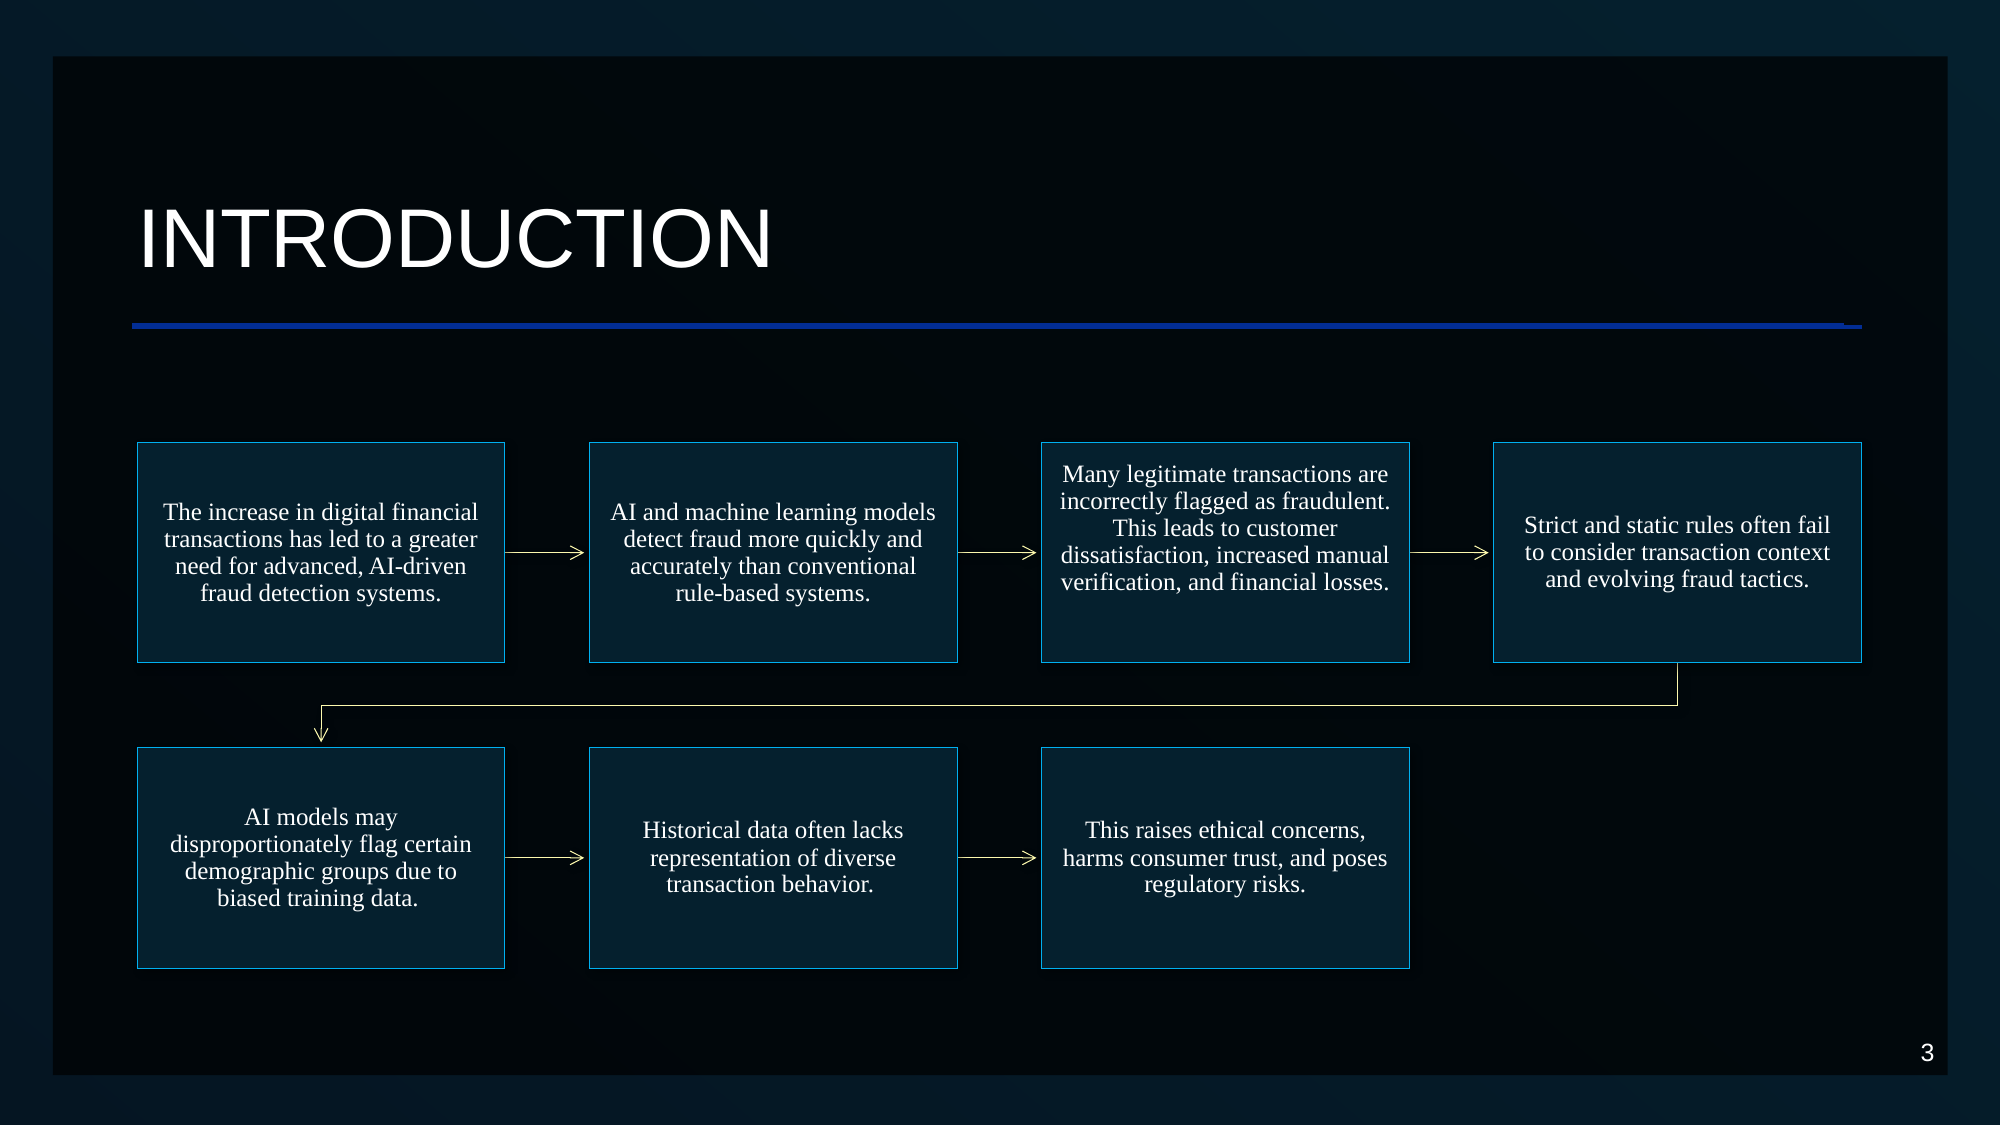

# Introduction

The increase in digital financial transactions has led to a greater need for advanced, AI-driven fraud detection systems.

AI and machine learning models detect fraud more quickly and accurately than conventional rule-based systems.

Many legitimate transactions are incorrectly flagged as fraudulent. This leads to customer dissatisfaction, increased manual verification, and financial losses.

Strict and static rules often fail to consider transaction context and evolving fraud tactics.

AI models may disproportionately flag certain demographic groups due to biased training data.

Historical data often lacks representation of diverse transaction behavior.
This raises ethical concerns, harms consumer trust, and poses regulatory risks.
3